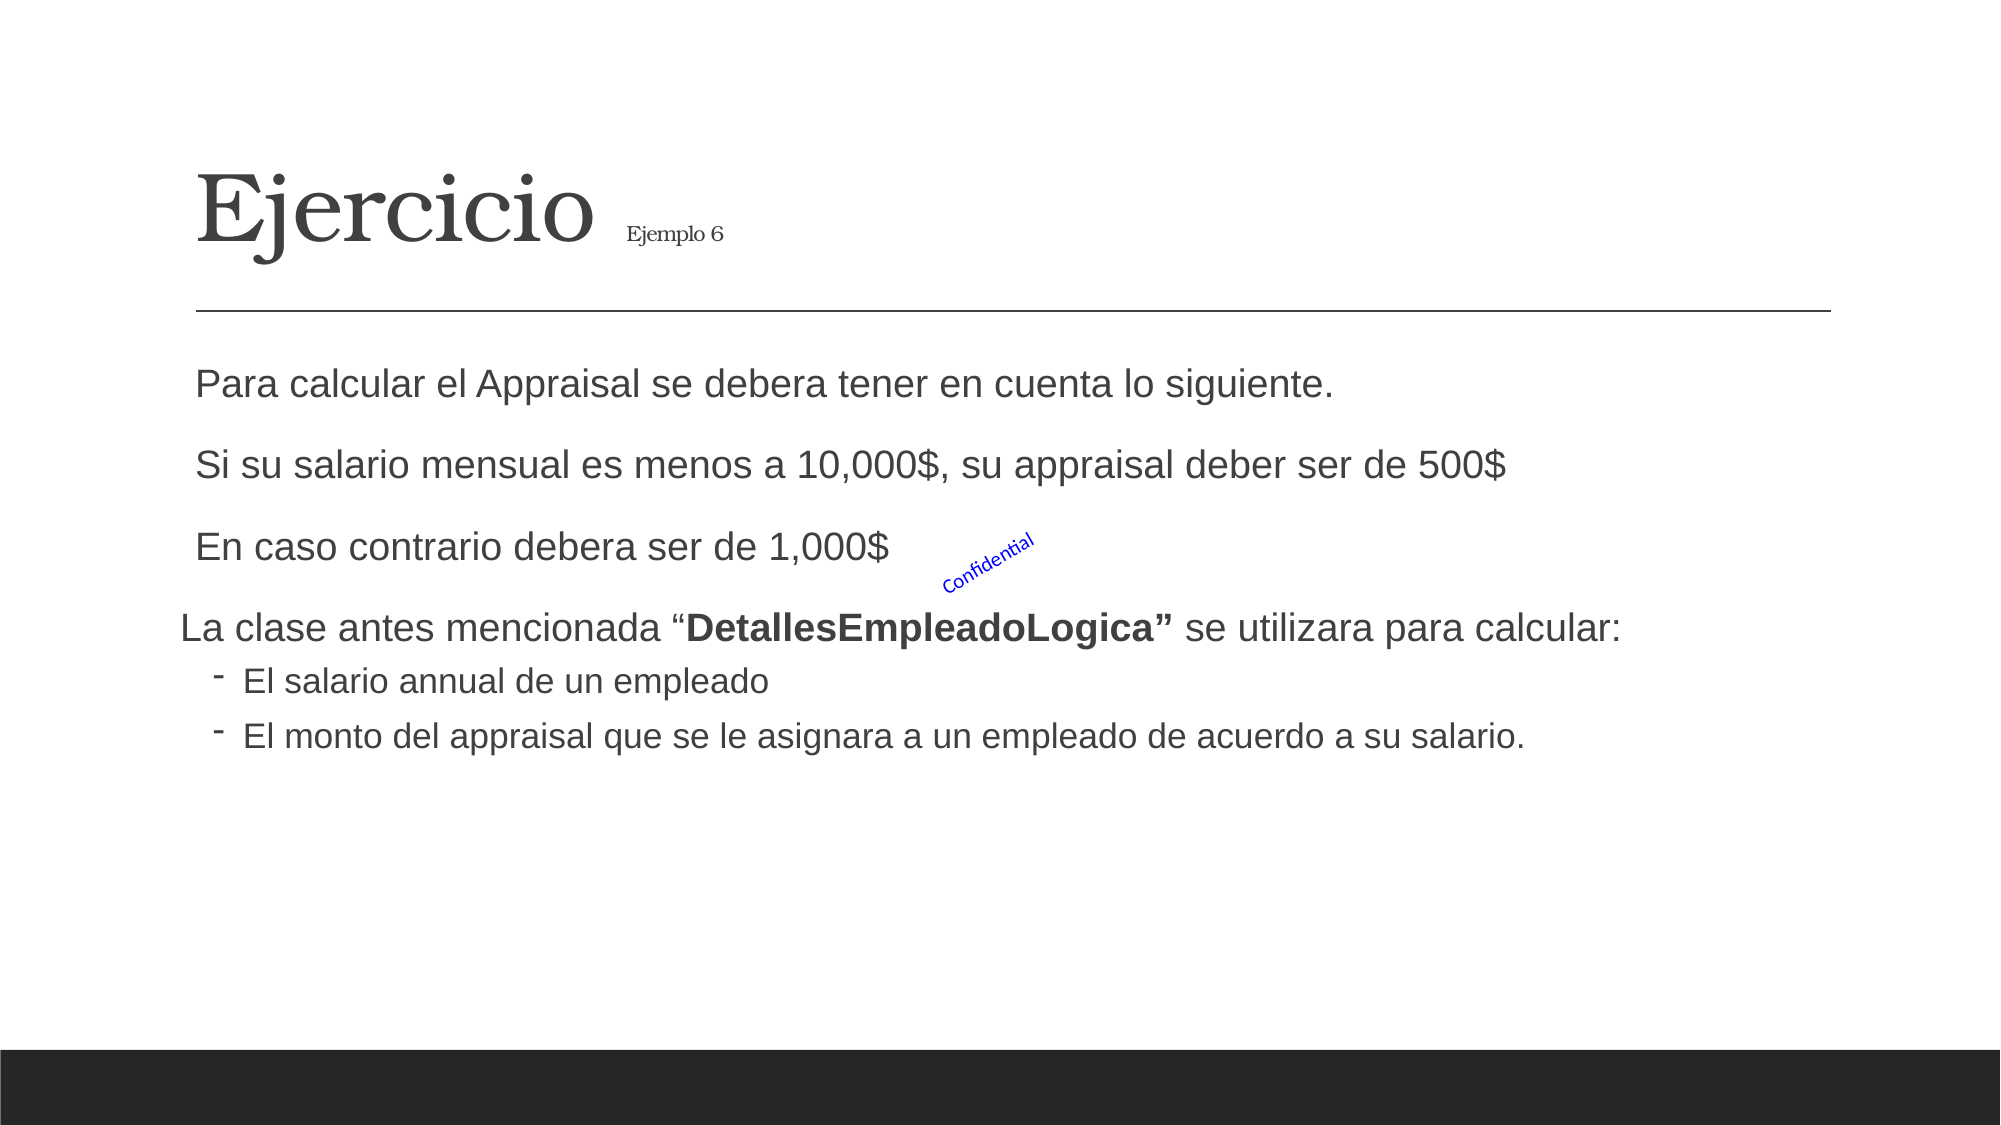

# Ejercicio Ejemplo 6
Para calcular el Appraisal se debera tener en cuenta lo siguiente.
Si su salario mensual es menos a 10,000$, su appraisal deber ser de 500$
En caso contrario debera ser de 1,000$
La clase antes mencionada “DetallesEmpleadoLogica” se utilizara para calcular:
El salario annual de un empleado
El monto del appraisal que se le asignara a un empleado de acuerdo a su salario.